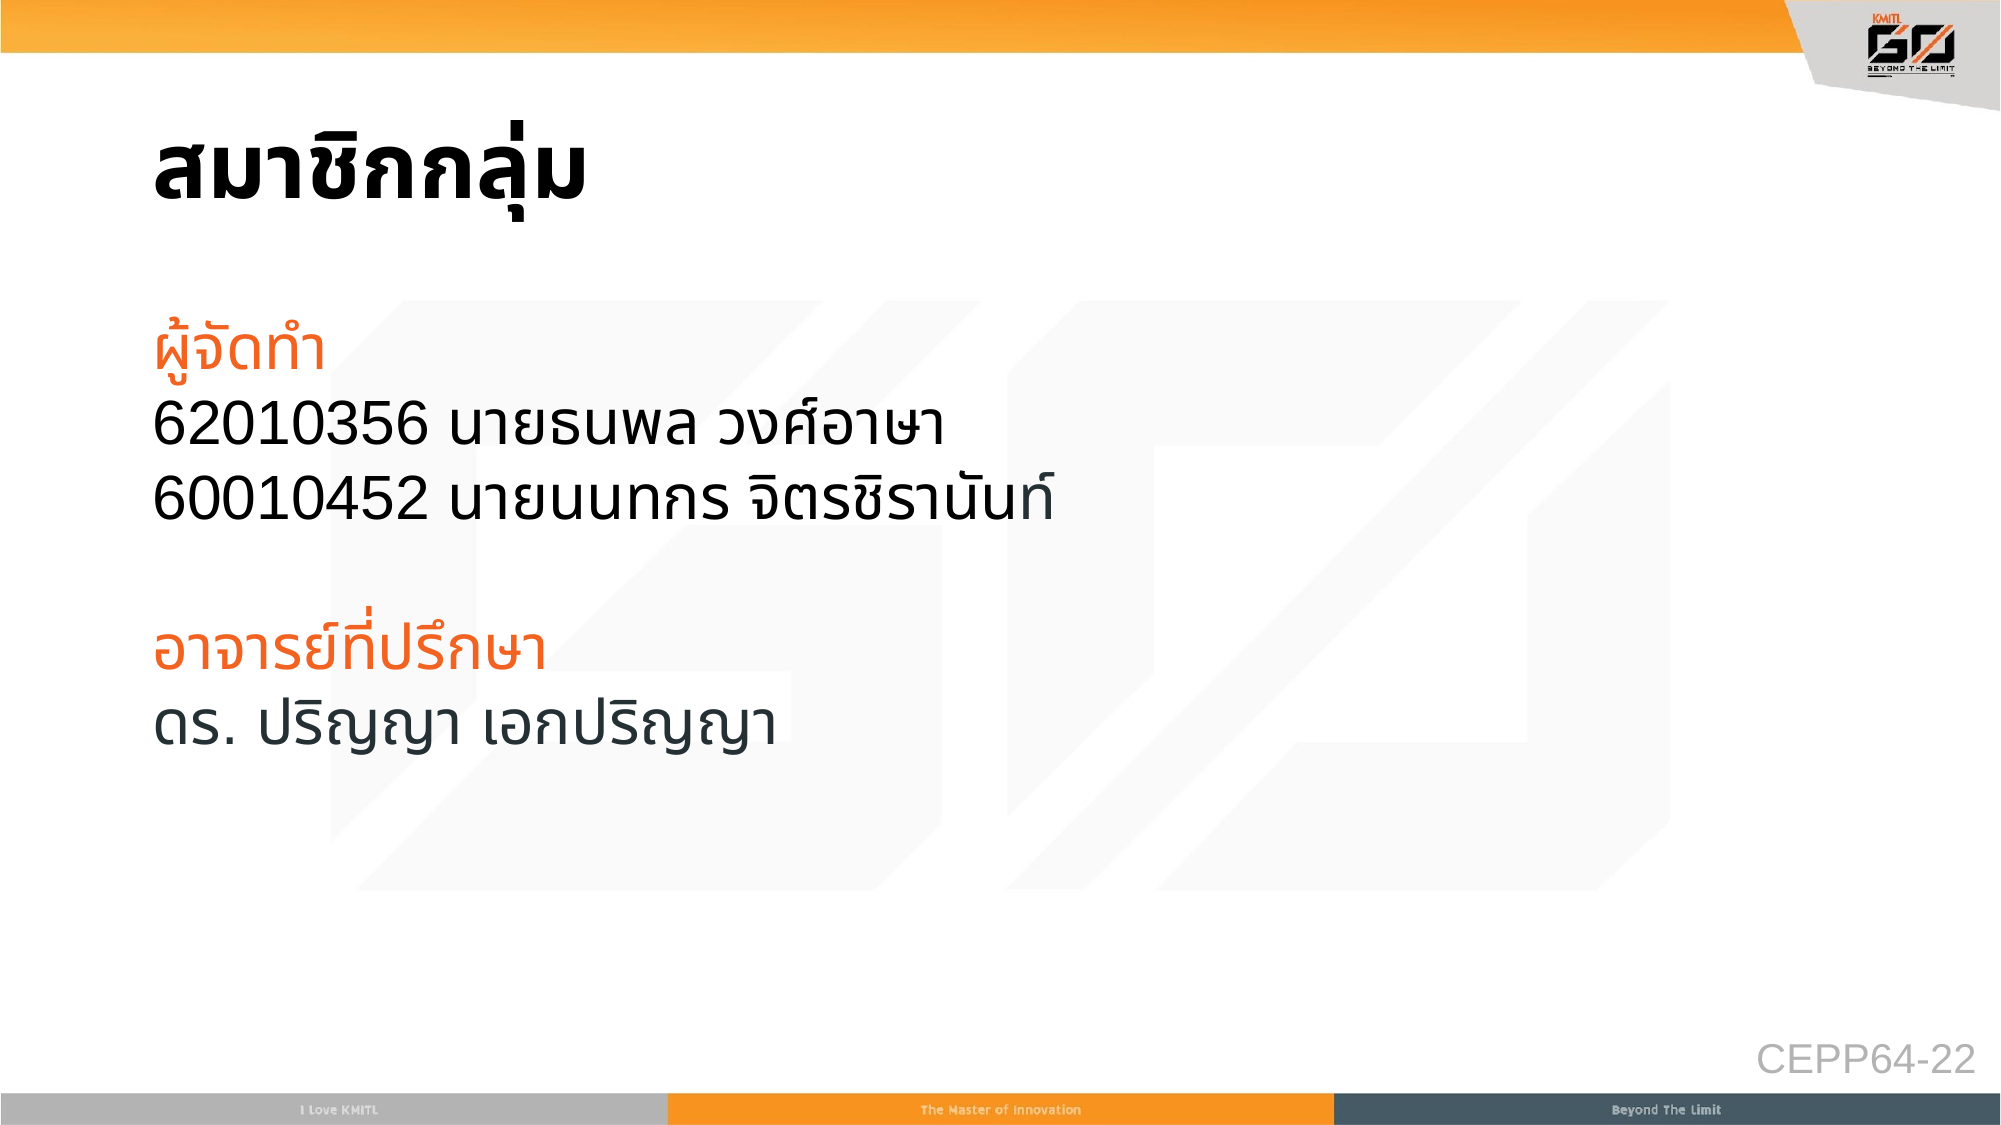

# สมาชิกกลุ่ม
ผู้จัดทำ
62010356 นายธนพล วงศ์อาษา
60010452 นายนนทกร จิตรชิรานันท์

อาจารย์ที่ปรึกษา
ดร. ปริญญา เอกปริญญา

CEPP64-22